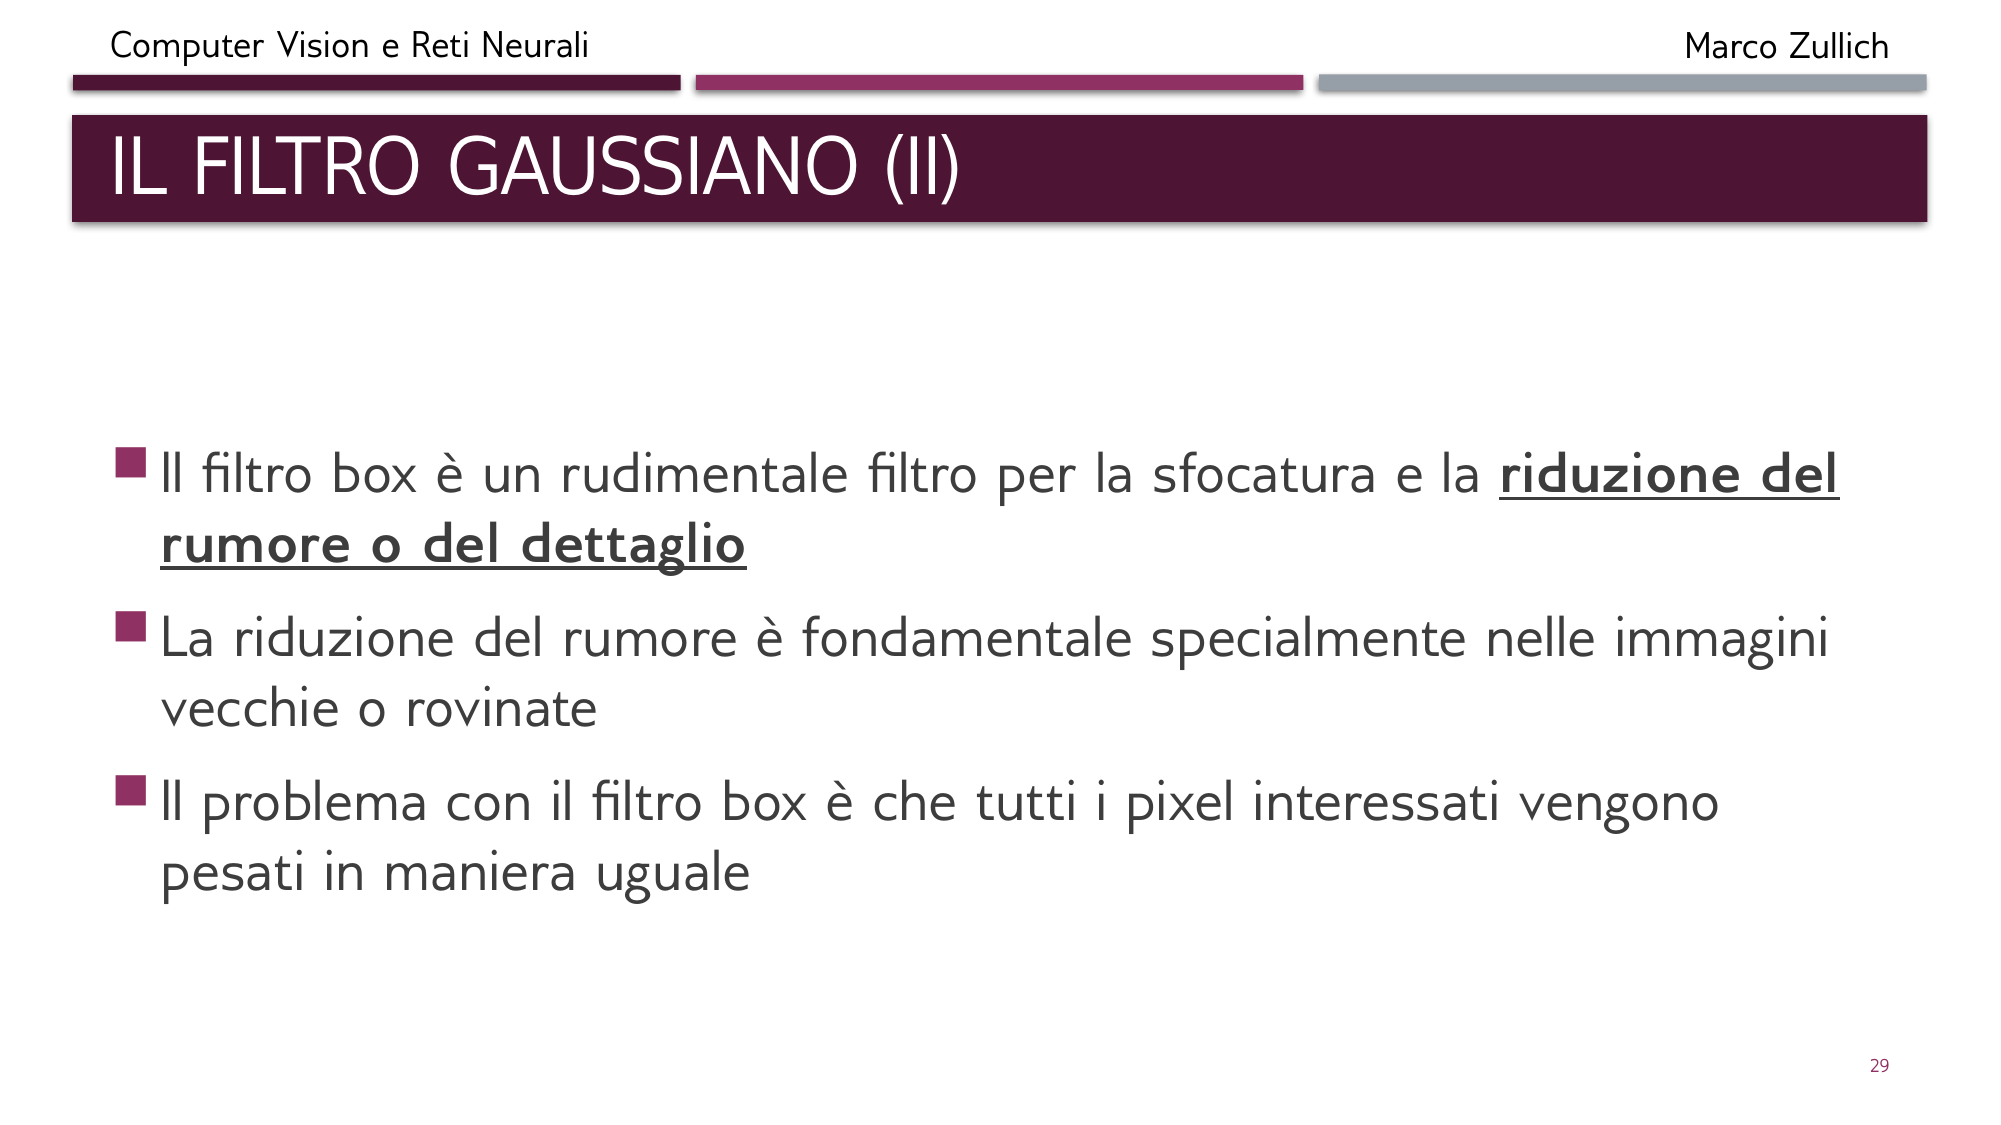

# Il filtro gaussiano (ii)
Il filtro box è un rudimentale filtro per la sfocatura e la riduzione del rumore o del dettaglio
La riduzione del rumore è fondamentale specialmente nelle immagini vecchie o rovinate
Il problema con il filtro box è che tutti i pixel interessati vengono pesati in maniera uguale
29